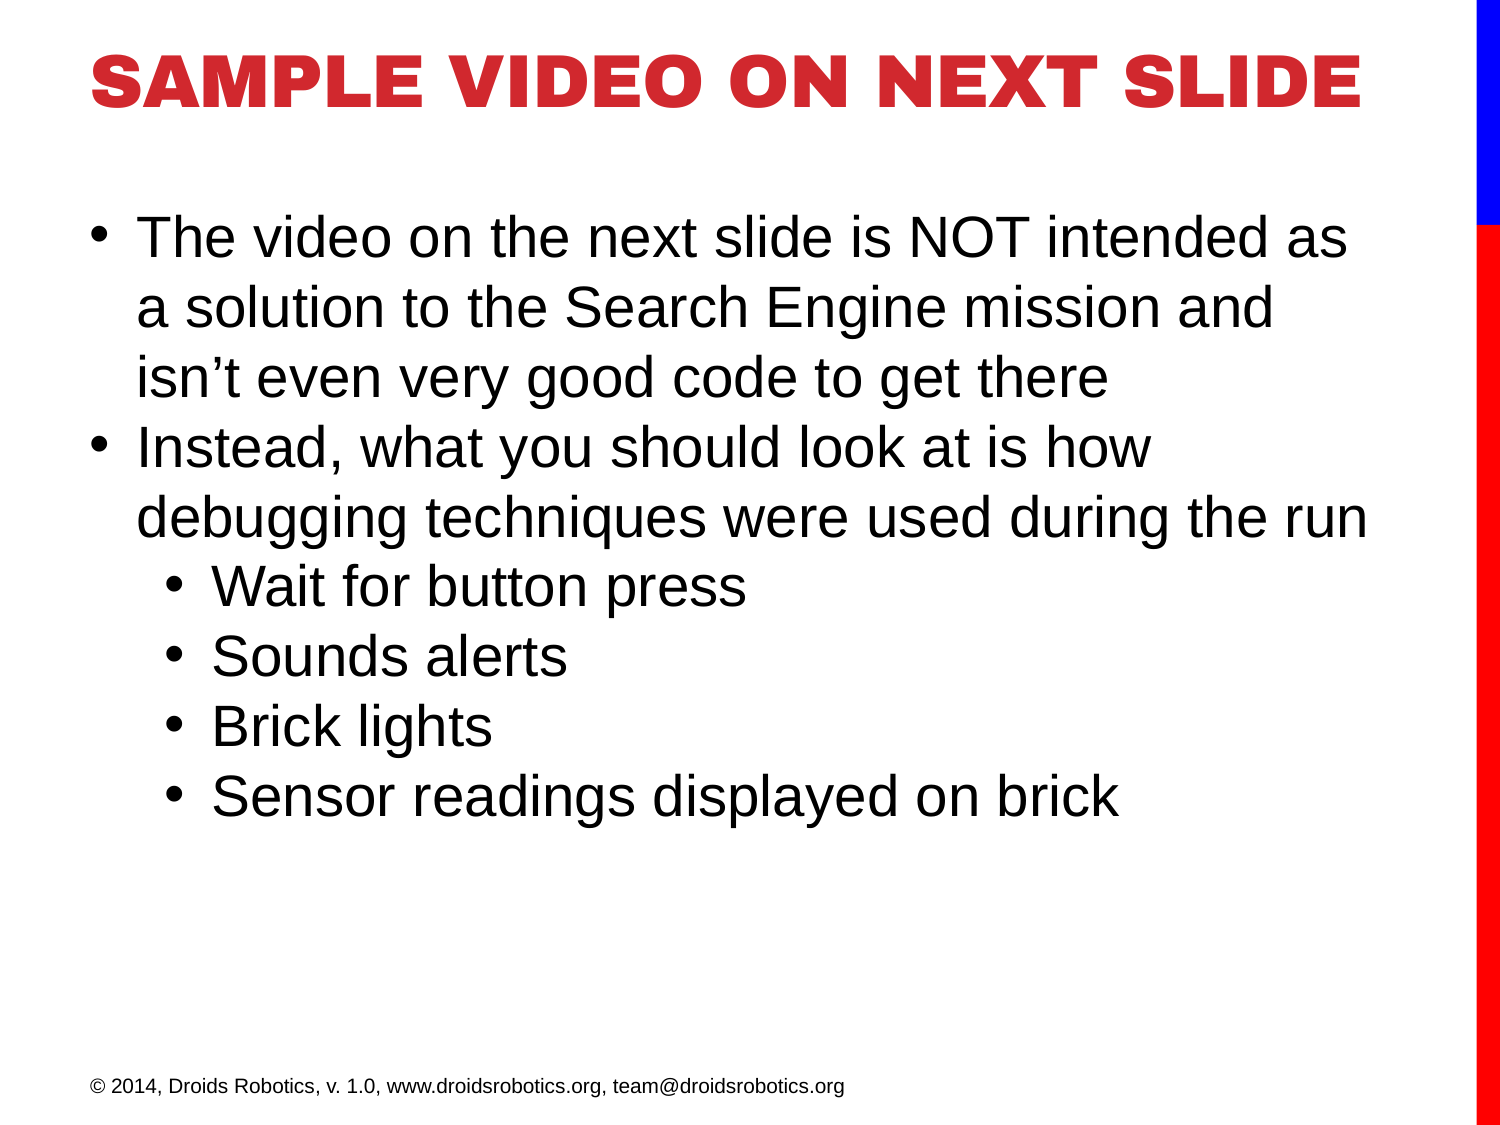

SAMPLE VIDEO ON NEXT SLIDE
The video on the next slide is NOT intended as a solution to the Search Engine mission and isn’t even very good code to get there
Instead, what you should look at is how debugging techniques were used during the run
Wait for button press
Sounds alerts
Brick lights
Sensor readings displayed on brick
© 2014, Droids Robotics, v. 1.0, www.droidsrobotics.org, team@droidsrobotics.org